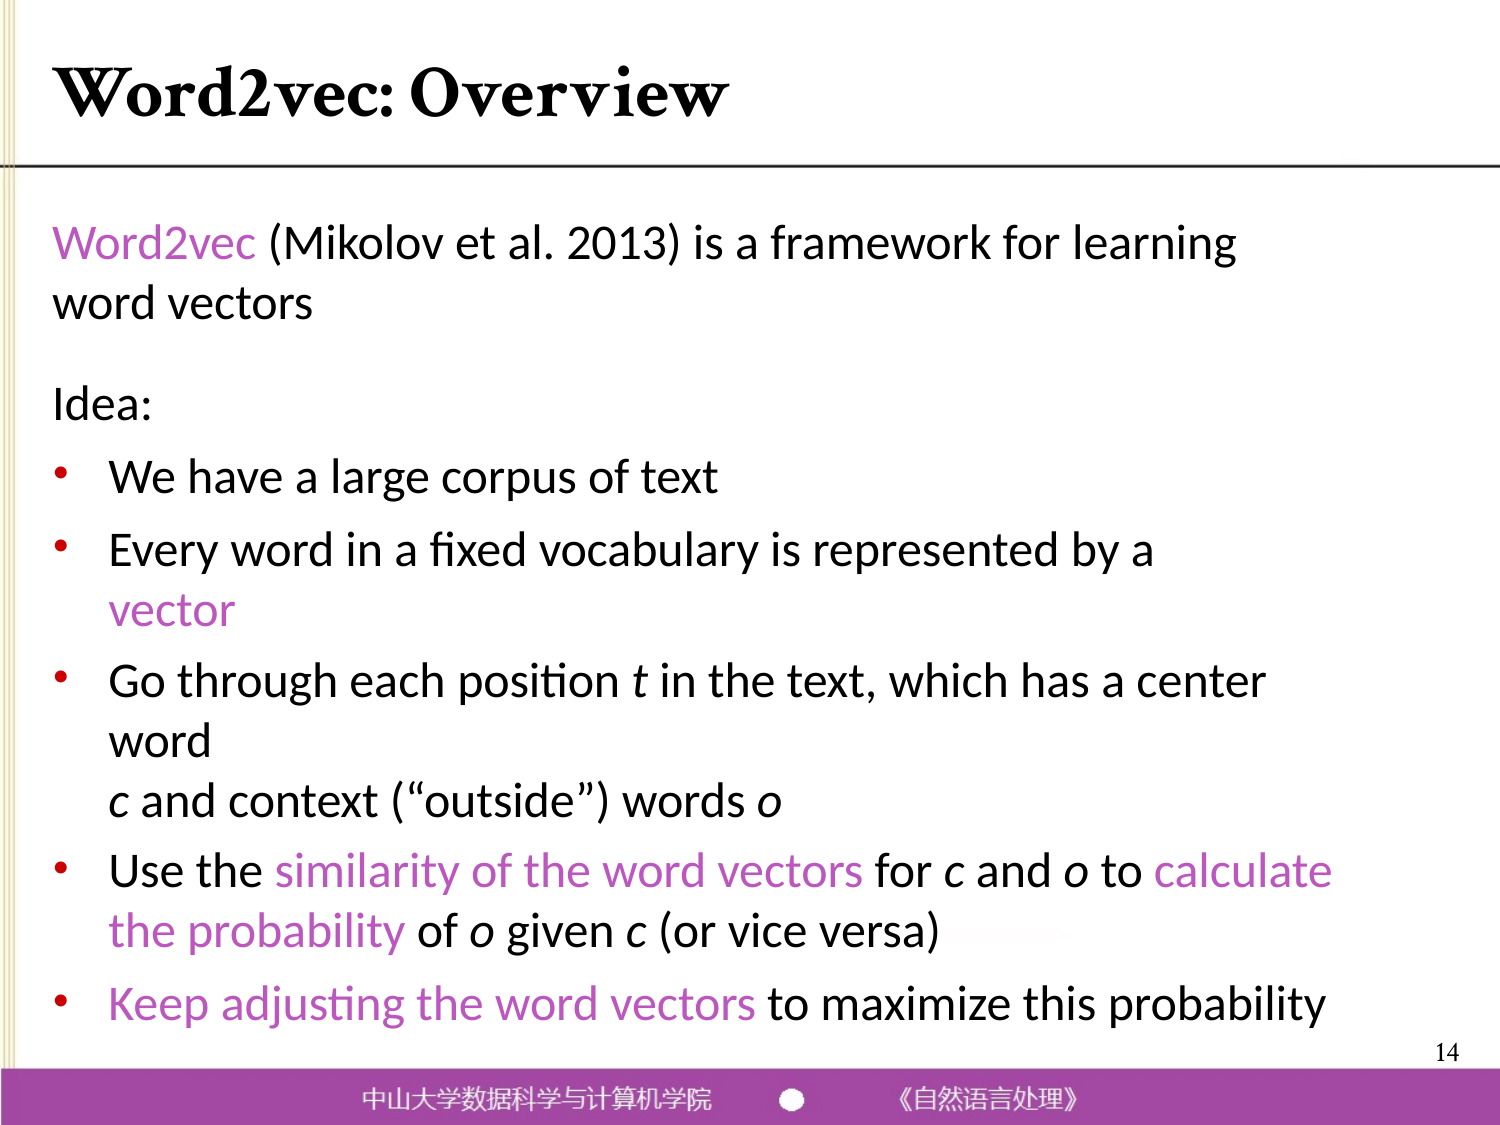

# Word2vec: Overview
Word2vec (Mikolov et al. 2013) is a framework for learning word vectors

Idea:
We have a large corpus of text
Every word in a fixed vocabulary is represented by a vector
Go through each position t in the text, which has a center word
c and context (“outside”) words o
Use the similarity of the word vectors for c and o to calculate  the probability of o given c (or vice versa)
Keep adjusting the word vectors to maximize this probability
14